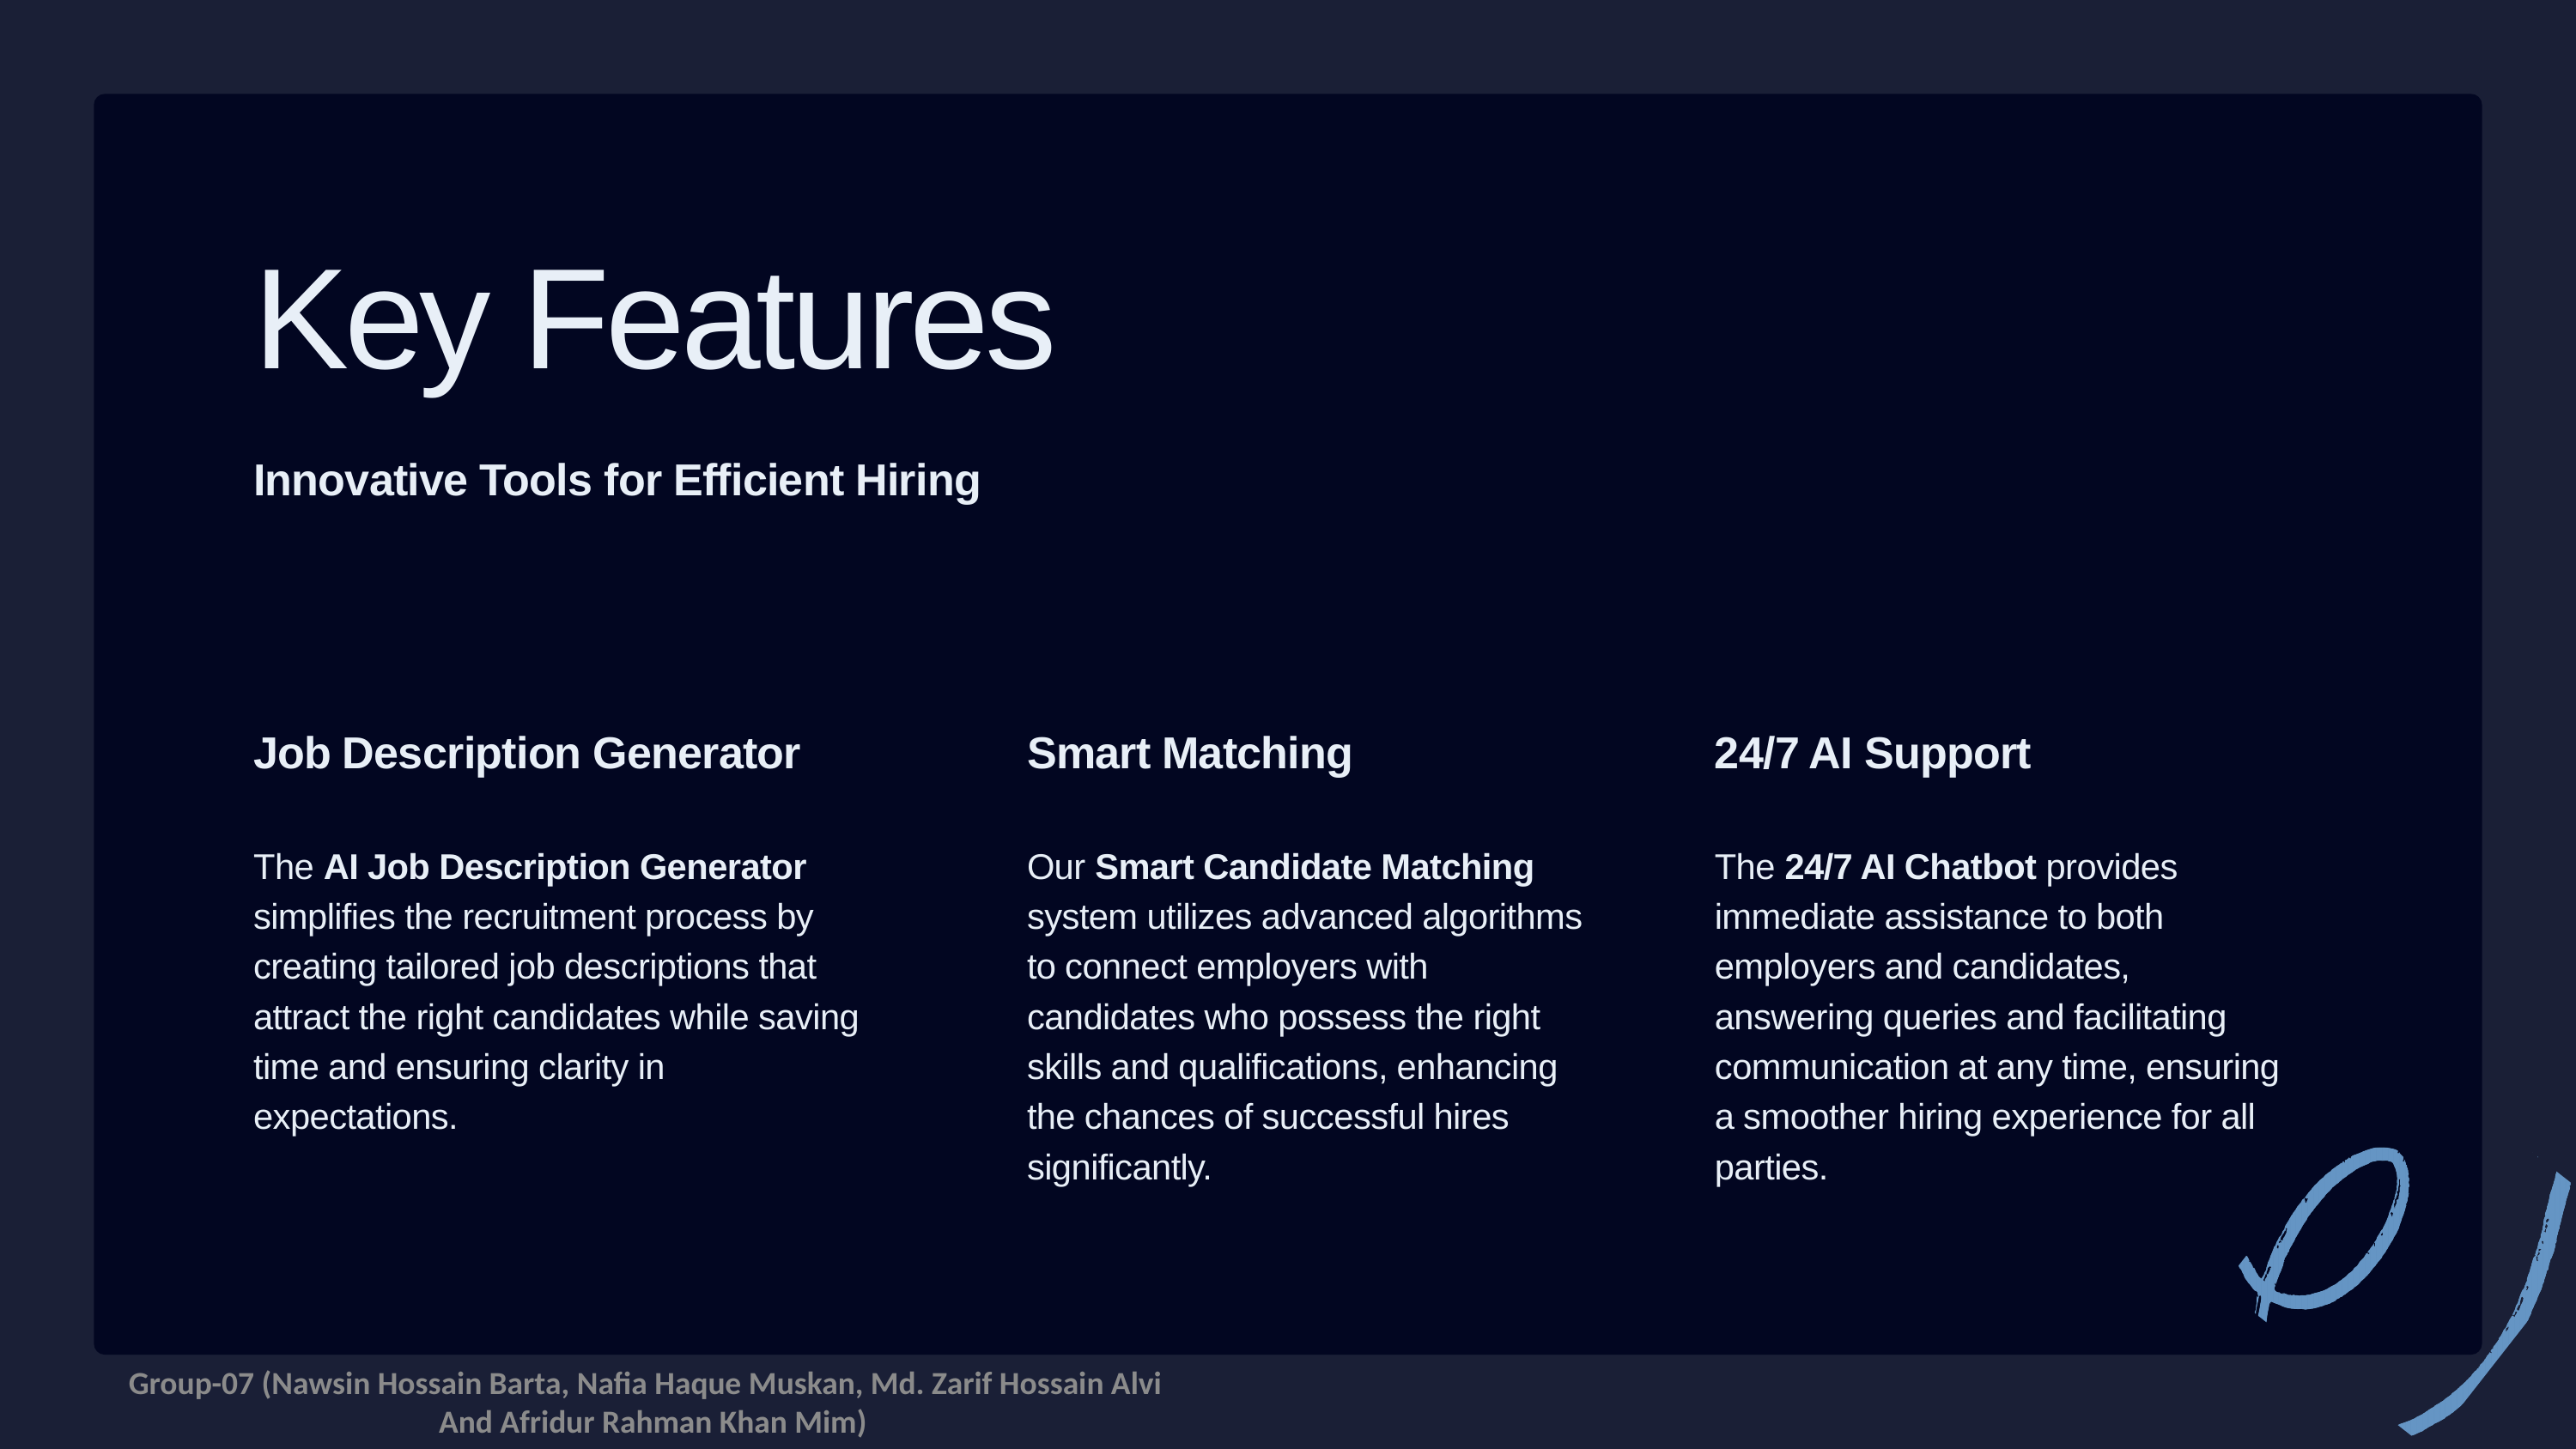

Key Features
Innovative Tools for Efficient Hiring
Job Description Generator
The AI Job Description Generator simplifies the recruitment process by creating tailored job descriptions that attract the right candidates while saving time and ensuring clarity in expectations.
Smart Matching
Our Smart Candidate Matching system utilizes advanced algorithms to connect employers with candidates who possess the right skills and qualifications, enhancing the chances of successful hires significantly.
24/7 AI Support
The 24/7 AI Chatbot provides immediate assistance to both employers and candidates, answering queries and facilitating communication at any time, ensuring a smoother hiring experience for all parties.

7
Group-07 (Nawsin Hossain Barta, Nafia Haque Muskan, Md. Zarif Hossain Alvi
And Afridur Rahman Khan Mim)